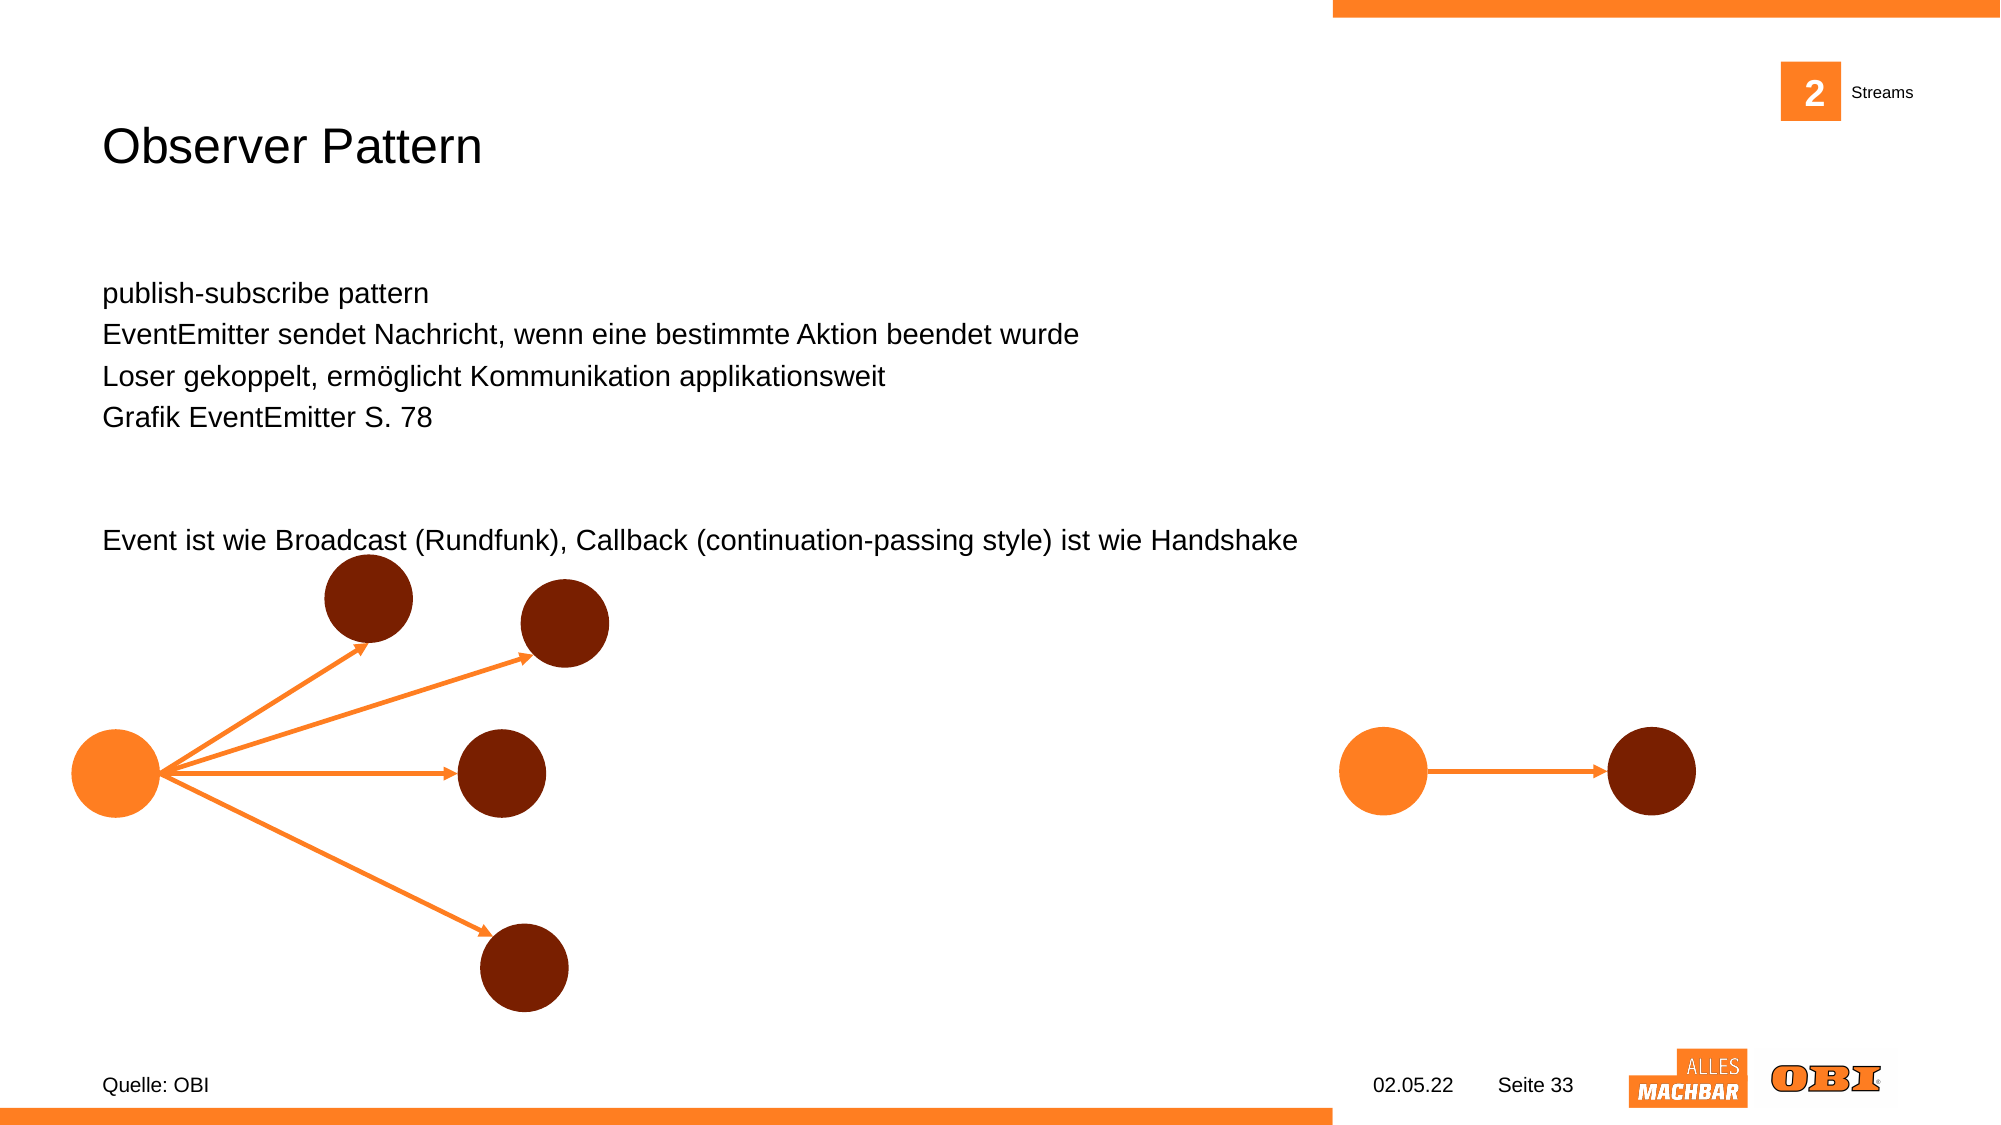

2
Streams
# Observer Pattern

publish-subscribe pattern
EventEmitter sendet Nachricht, wenn eine bestimmte Aktion beendet wurde
Loser gekoppelt, ermöglicht Kommunikation applikationsweit
Grafik EventEmitter S. 78

Event ist wie Broadcast (Rundfunk), Callback (continuation-passing style) ist wie Handshake

Quelle: OBI
02.05.22
Seite 33